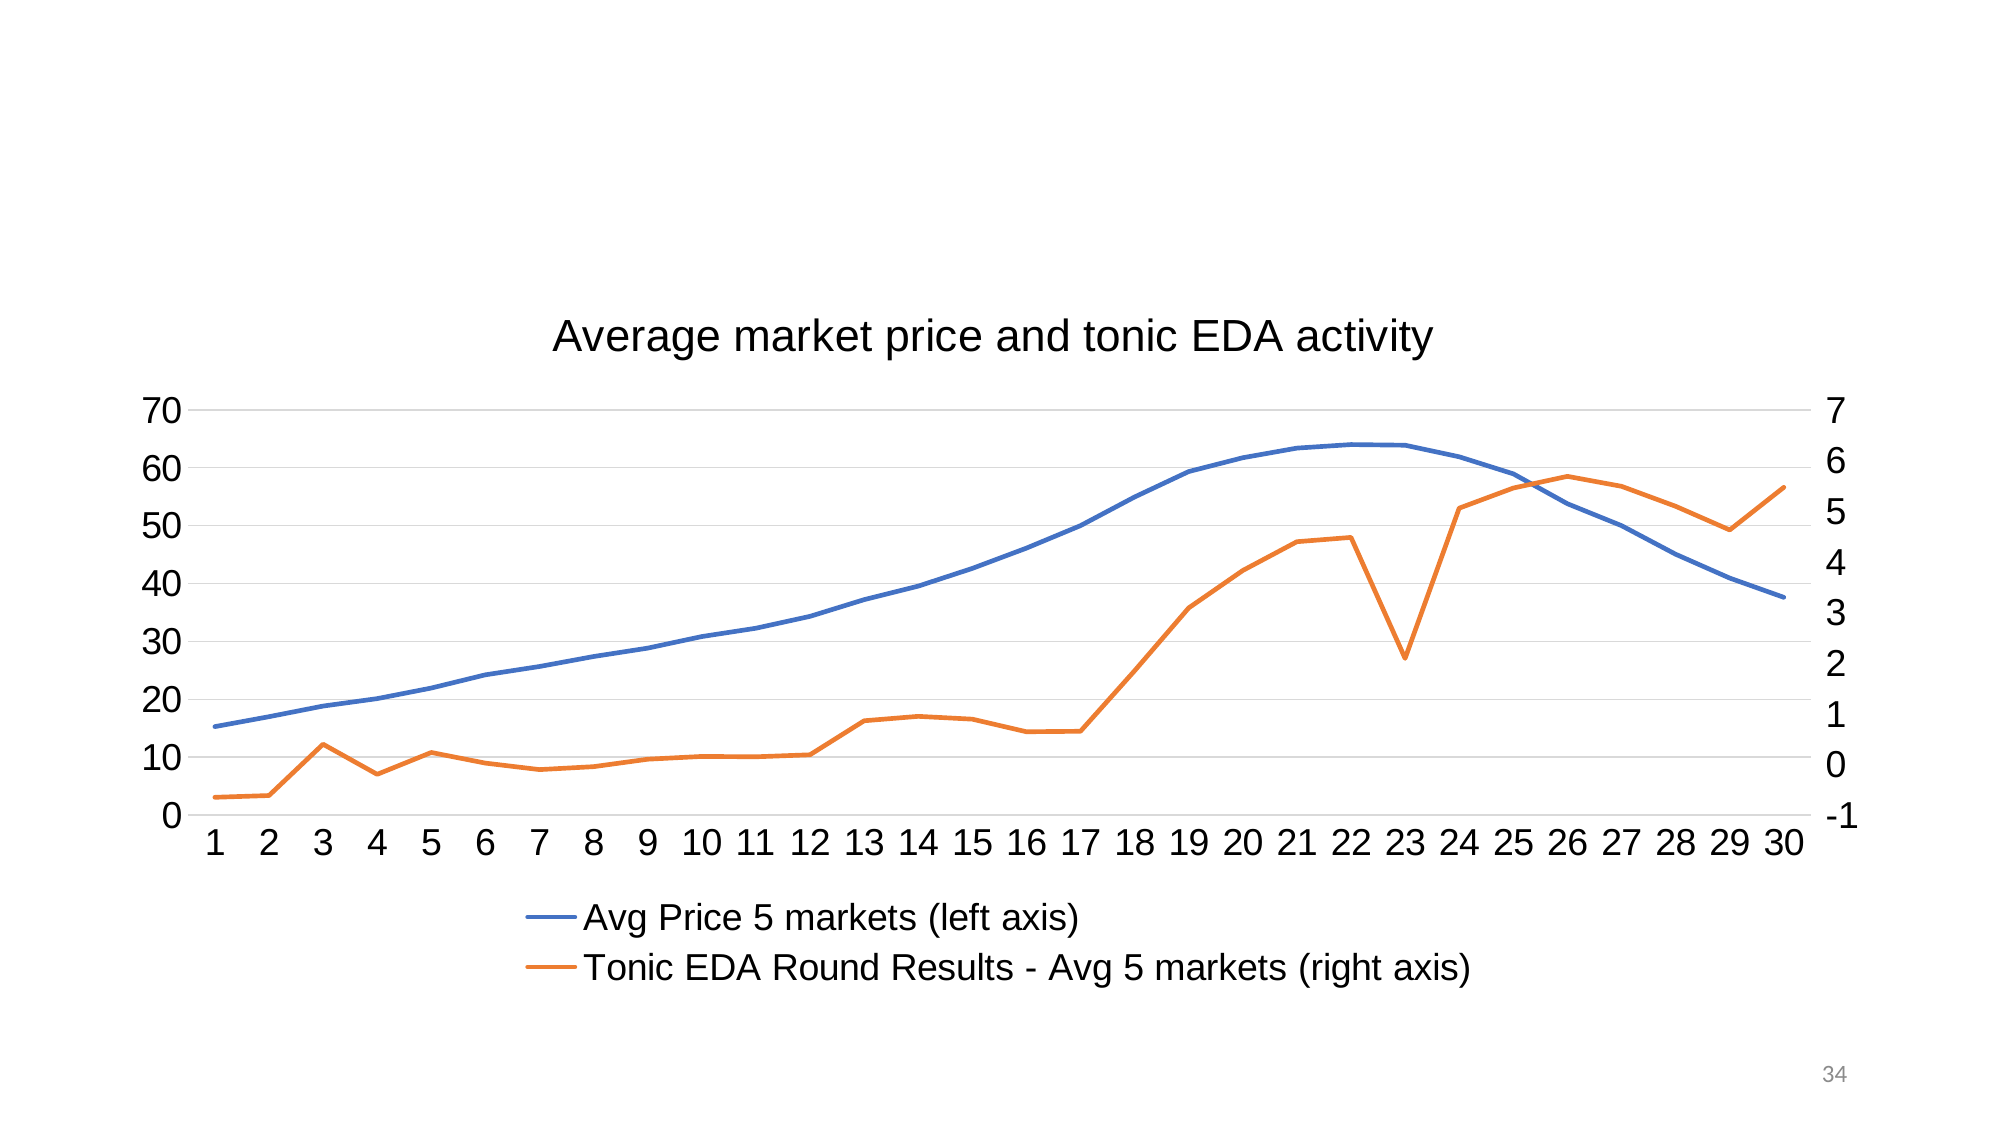

# Market price and Avg EDA

### Chart: Average market price and tonic EDA activity

| Category | Avg Price 5 markets (left axis) | Tonic EDA Round Results - Avg 5 markets (right axis) |
|---|---|---|
34